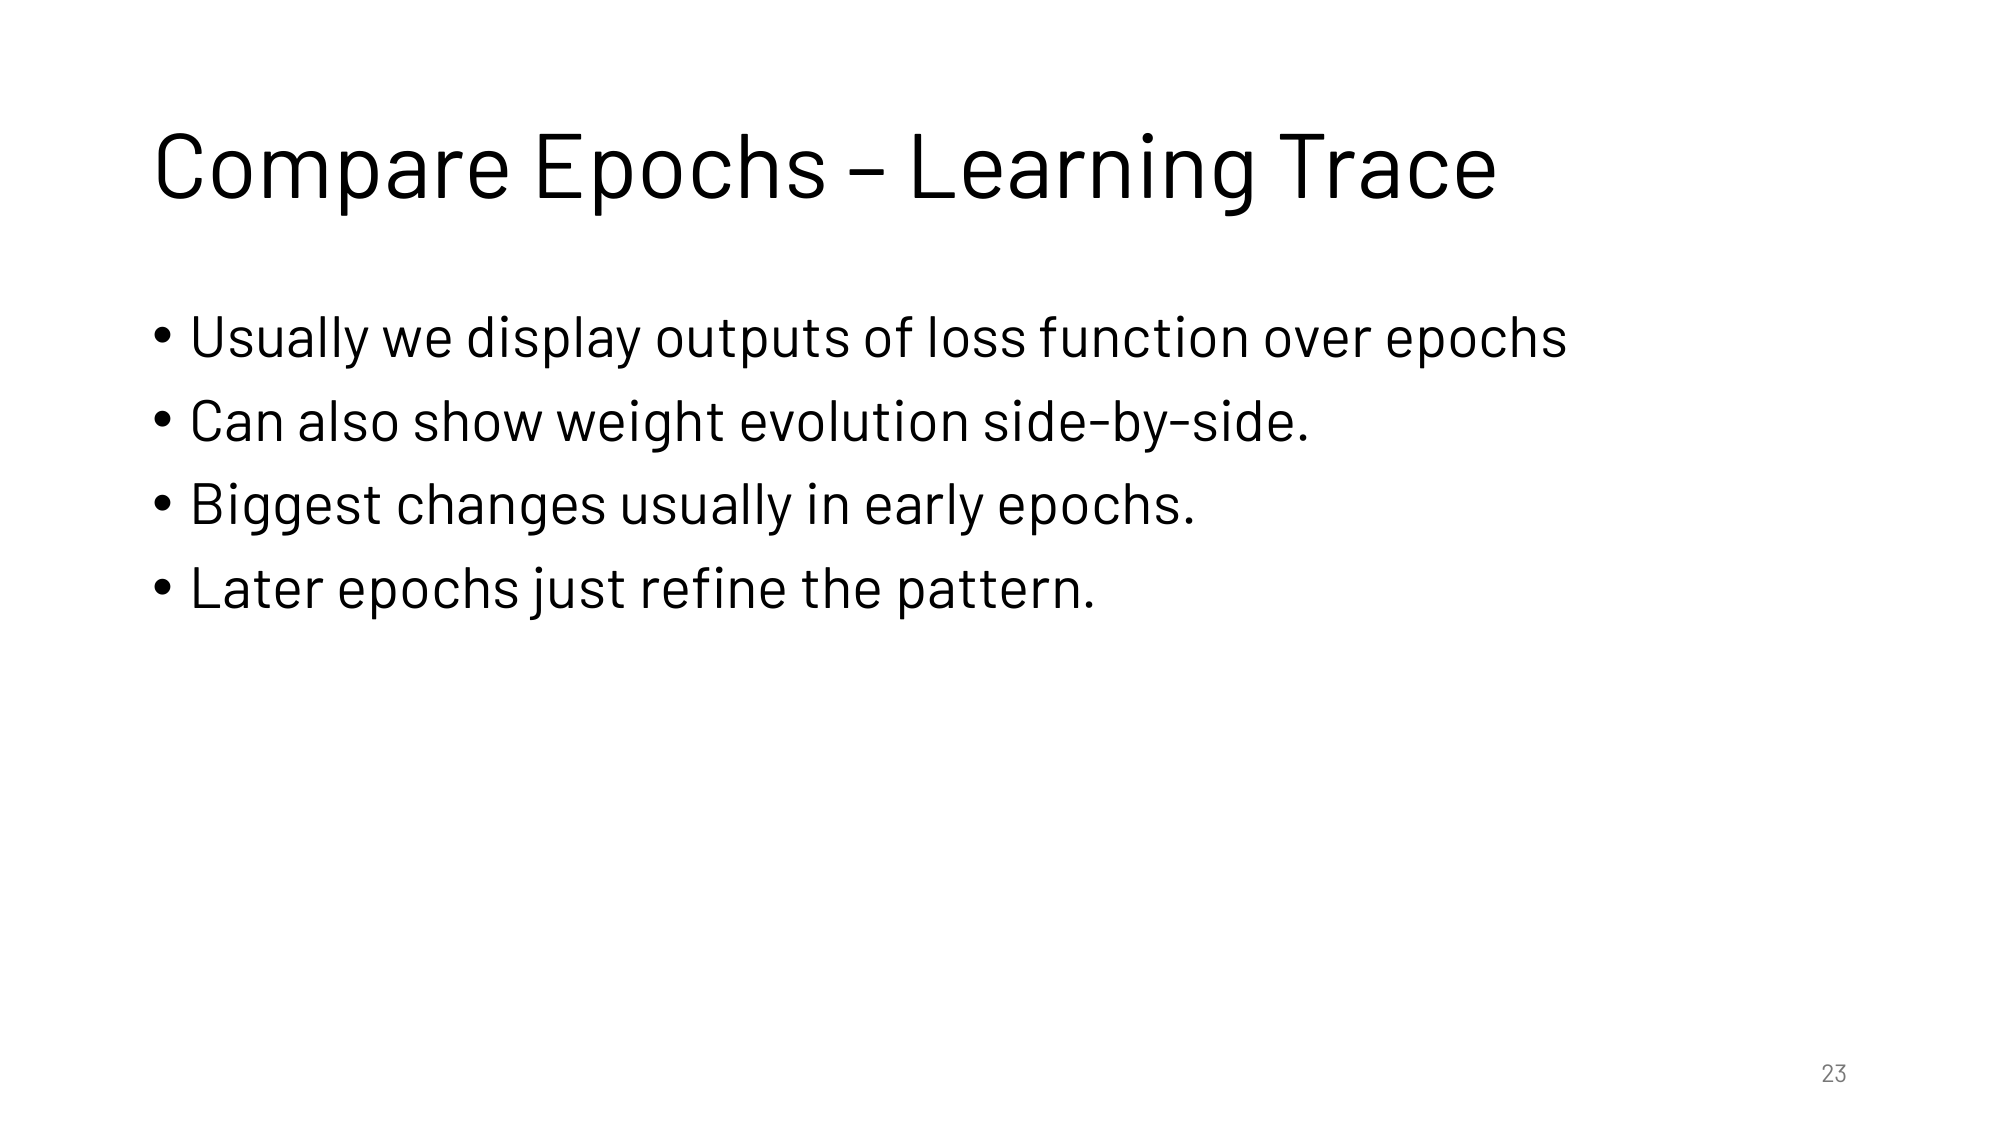

# Compare Epochs – Learning Trace
Usually we display outputs of loss function over epochs
Can also show weight evolution side-by-side.
Biggest changes usually in early epochs.
Later epochs just refine the pattern.
23